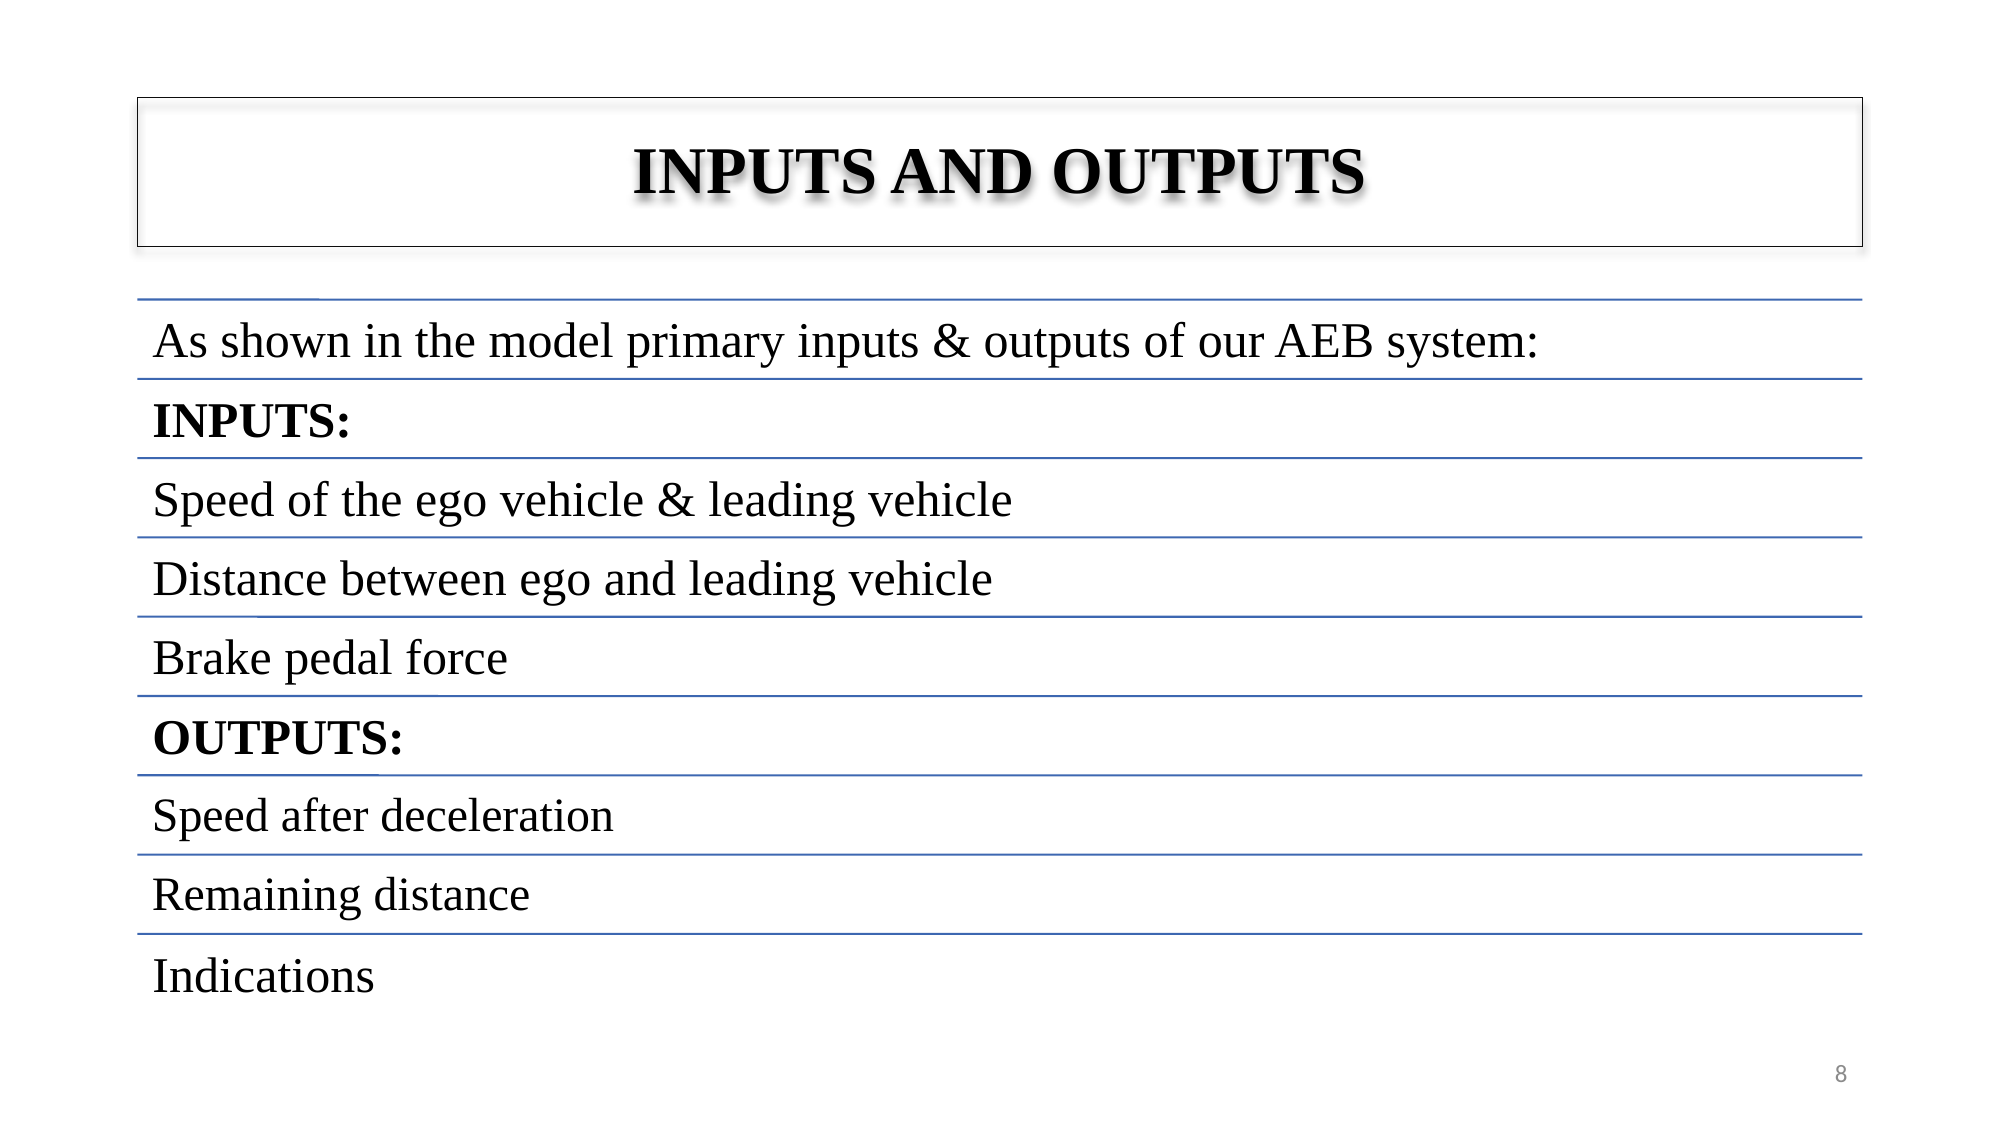

# INPUTS AND OUTPUTS
As shown in the model primary inputs & outputs of our AEB system:
INPUTS:
Speed of the ego vehicle & leading vehicle
Distance between ego and leading vehicle
Brake pedal force
OUTPUTS:
Speed after deceleration
Remaining distance
Indications
8